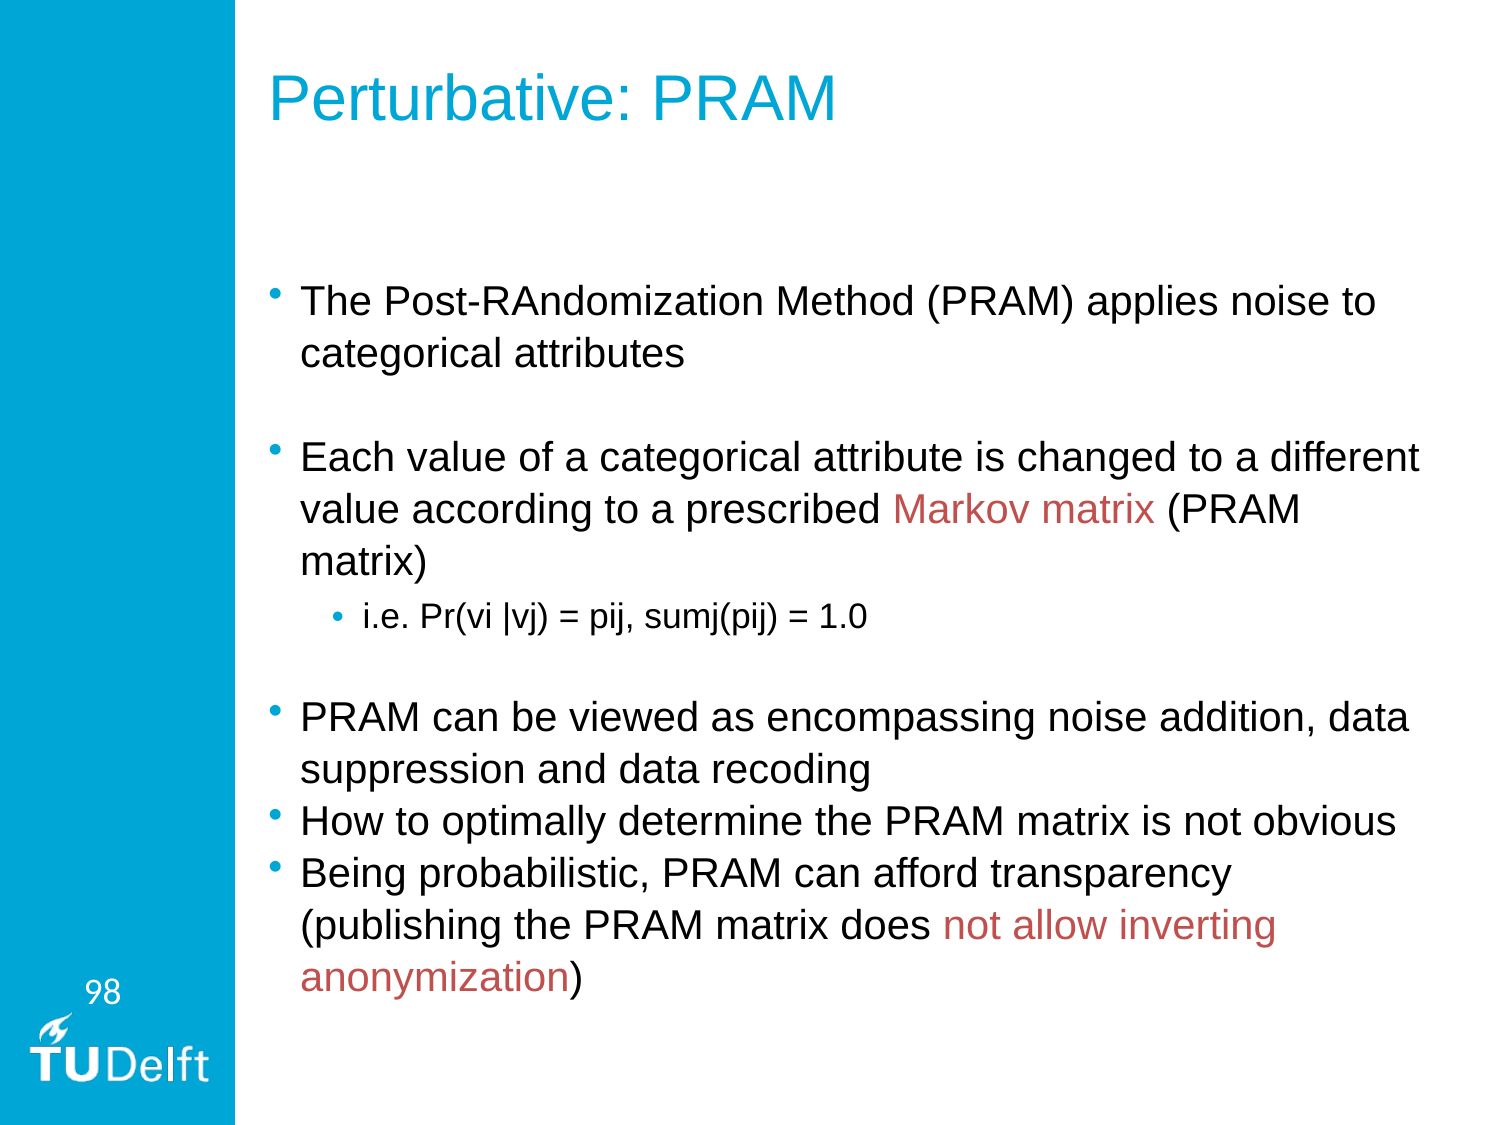

# Perturbative: PRAM
The Post-RAndomization Method (PRAM) applies noise to categorical attributes

Each value of a categorical attribute is changed to a different value according to a prescribed Markov matrix (PRAM matrix)
i.e. Pr(vi |vj) = pij, sumj(pij) = 1.0

PRAM can be viewed as encompassing noise addition, data suppression and data recoding
How to optimally determine the PRAM matrix is not obvious
Being probabilistic, PRAM can afford transparency (publishing the PRAM matrix does not allow inverting anonymization)